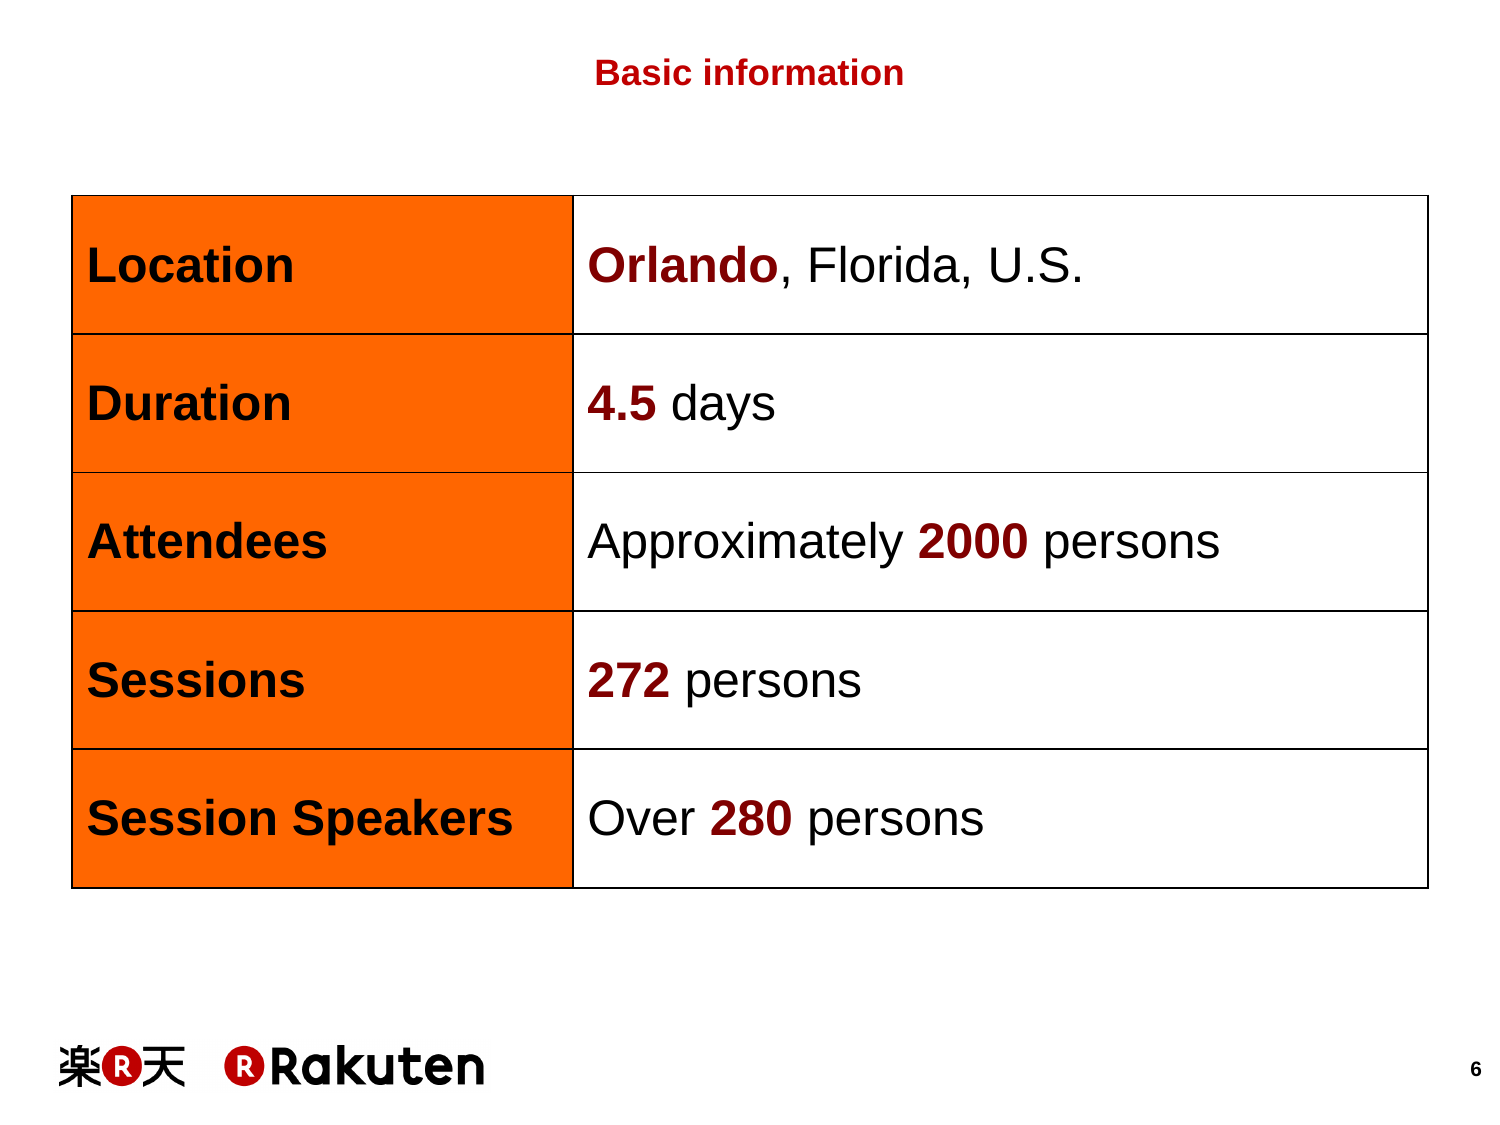

# Basic information
| Location | Orlando, Florida, U.S. |
| --- | --- |
| Duration | 4.5 days |
| Attendees | Approximately 2000 persons |
| Sessions | 272 persons |
| Session Speakers | Over 280 persons |